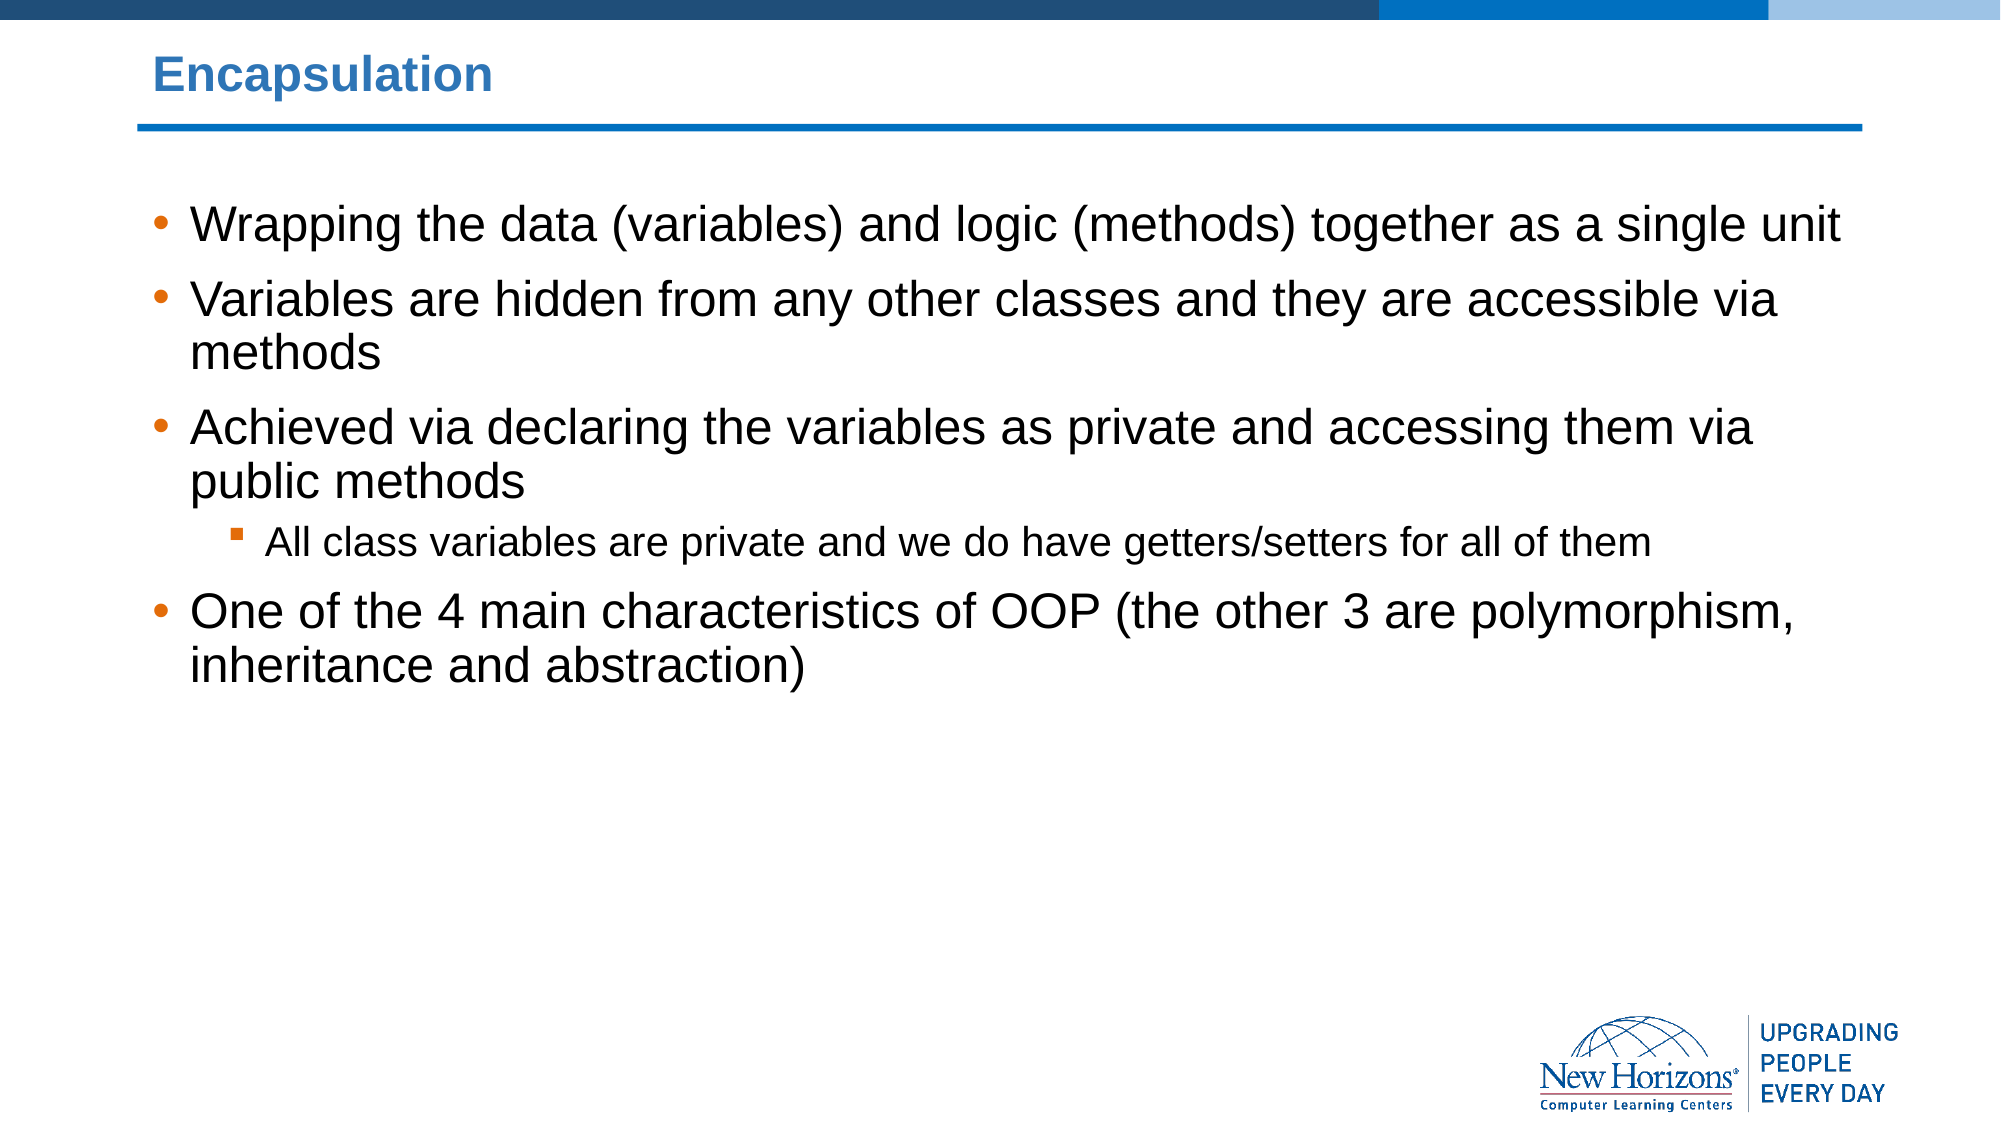

# Encapsulation
Wrapping the data (variables) and logic (methods) together as a single unit
Variables are hidden from any other classes and they are accessible via methods
Achieved via declaring the variables as private and accessing them via public methods
All class variables are private and we do have getters/setters for all of them
One of the 4 main characteristics of OOP (the other 3 are polymorphism, inheritance and abstraction)